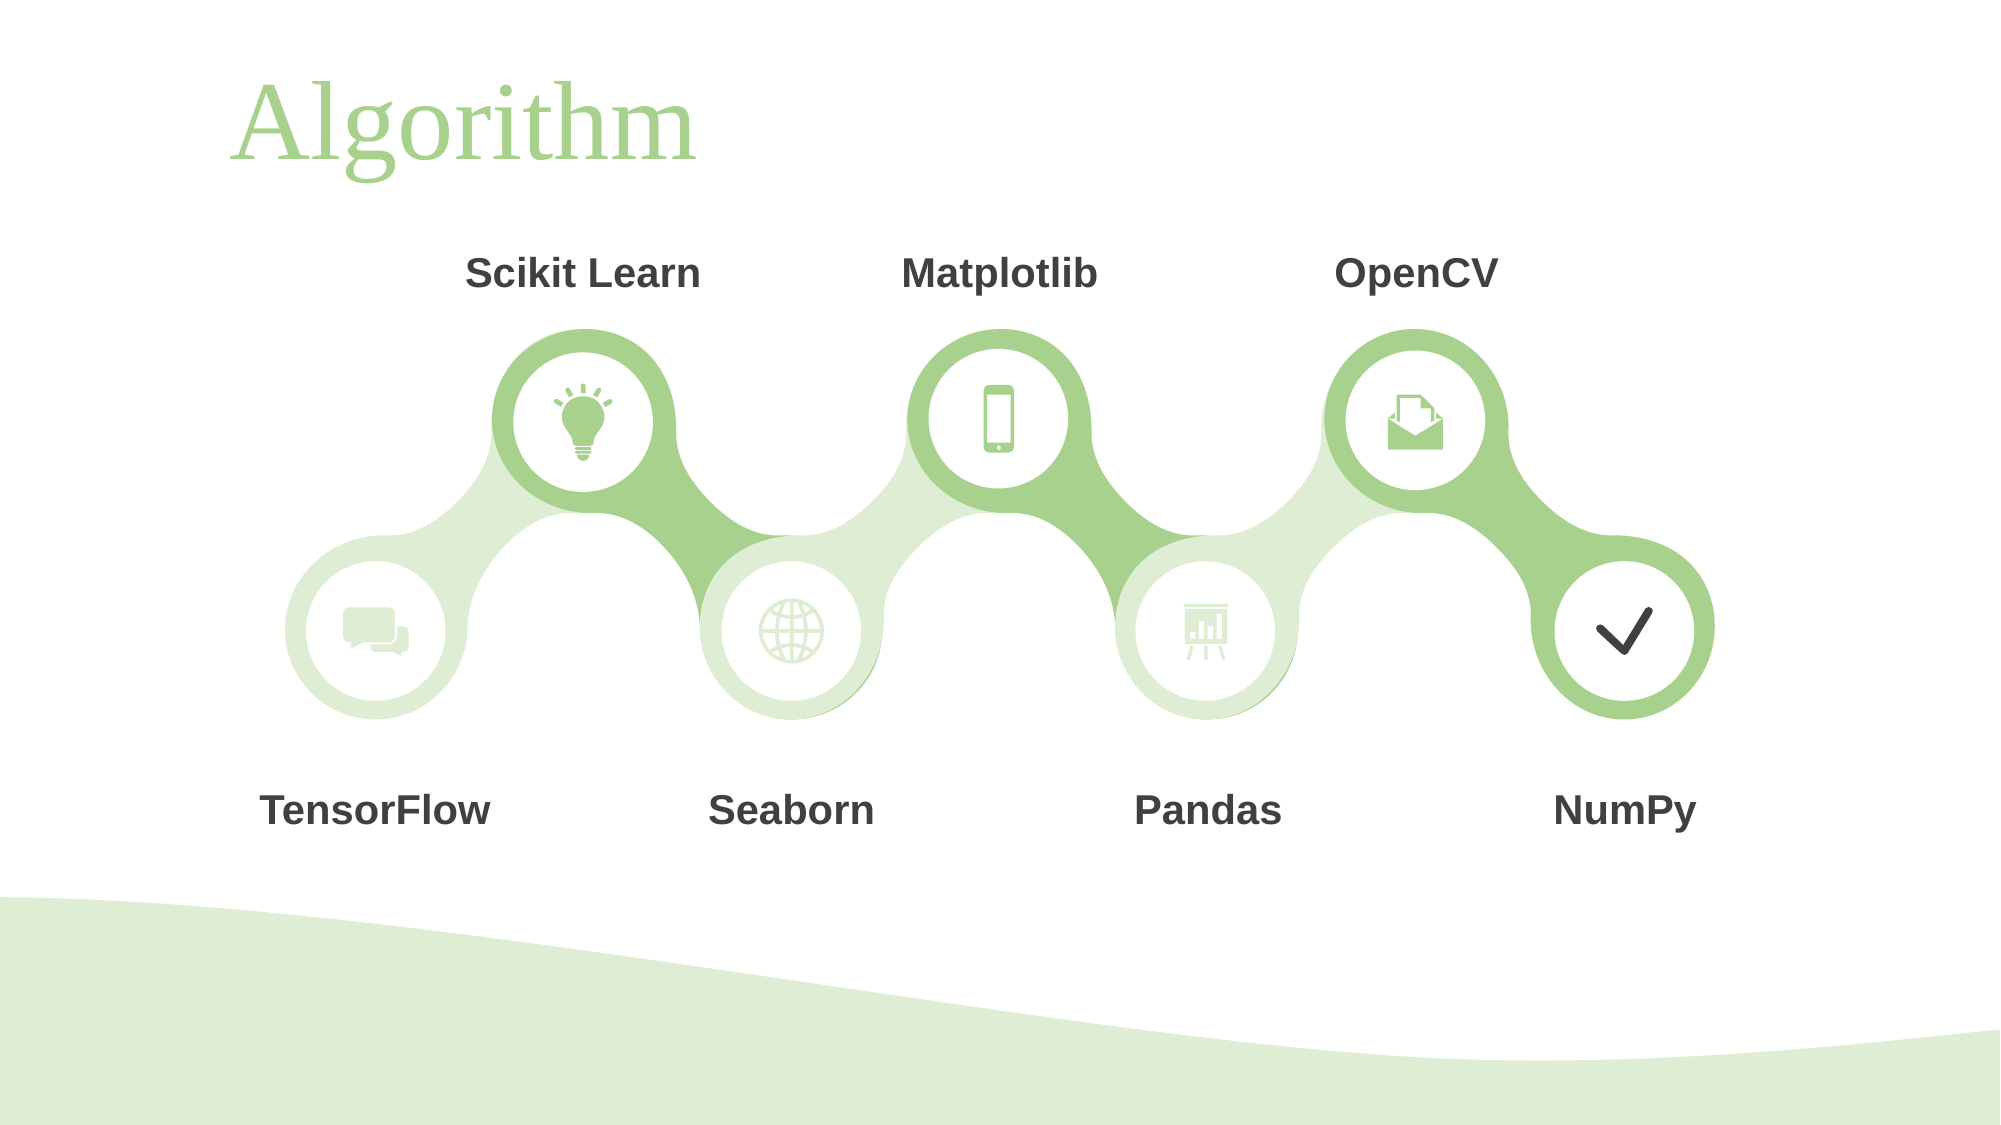

Algorithm
Scikit Learn
Matplotlib
OpenCV
TensorFlow
Seaborn
Pandas
NumPy